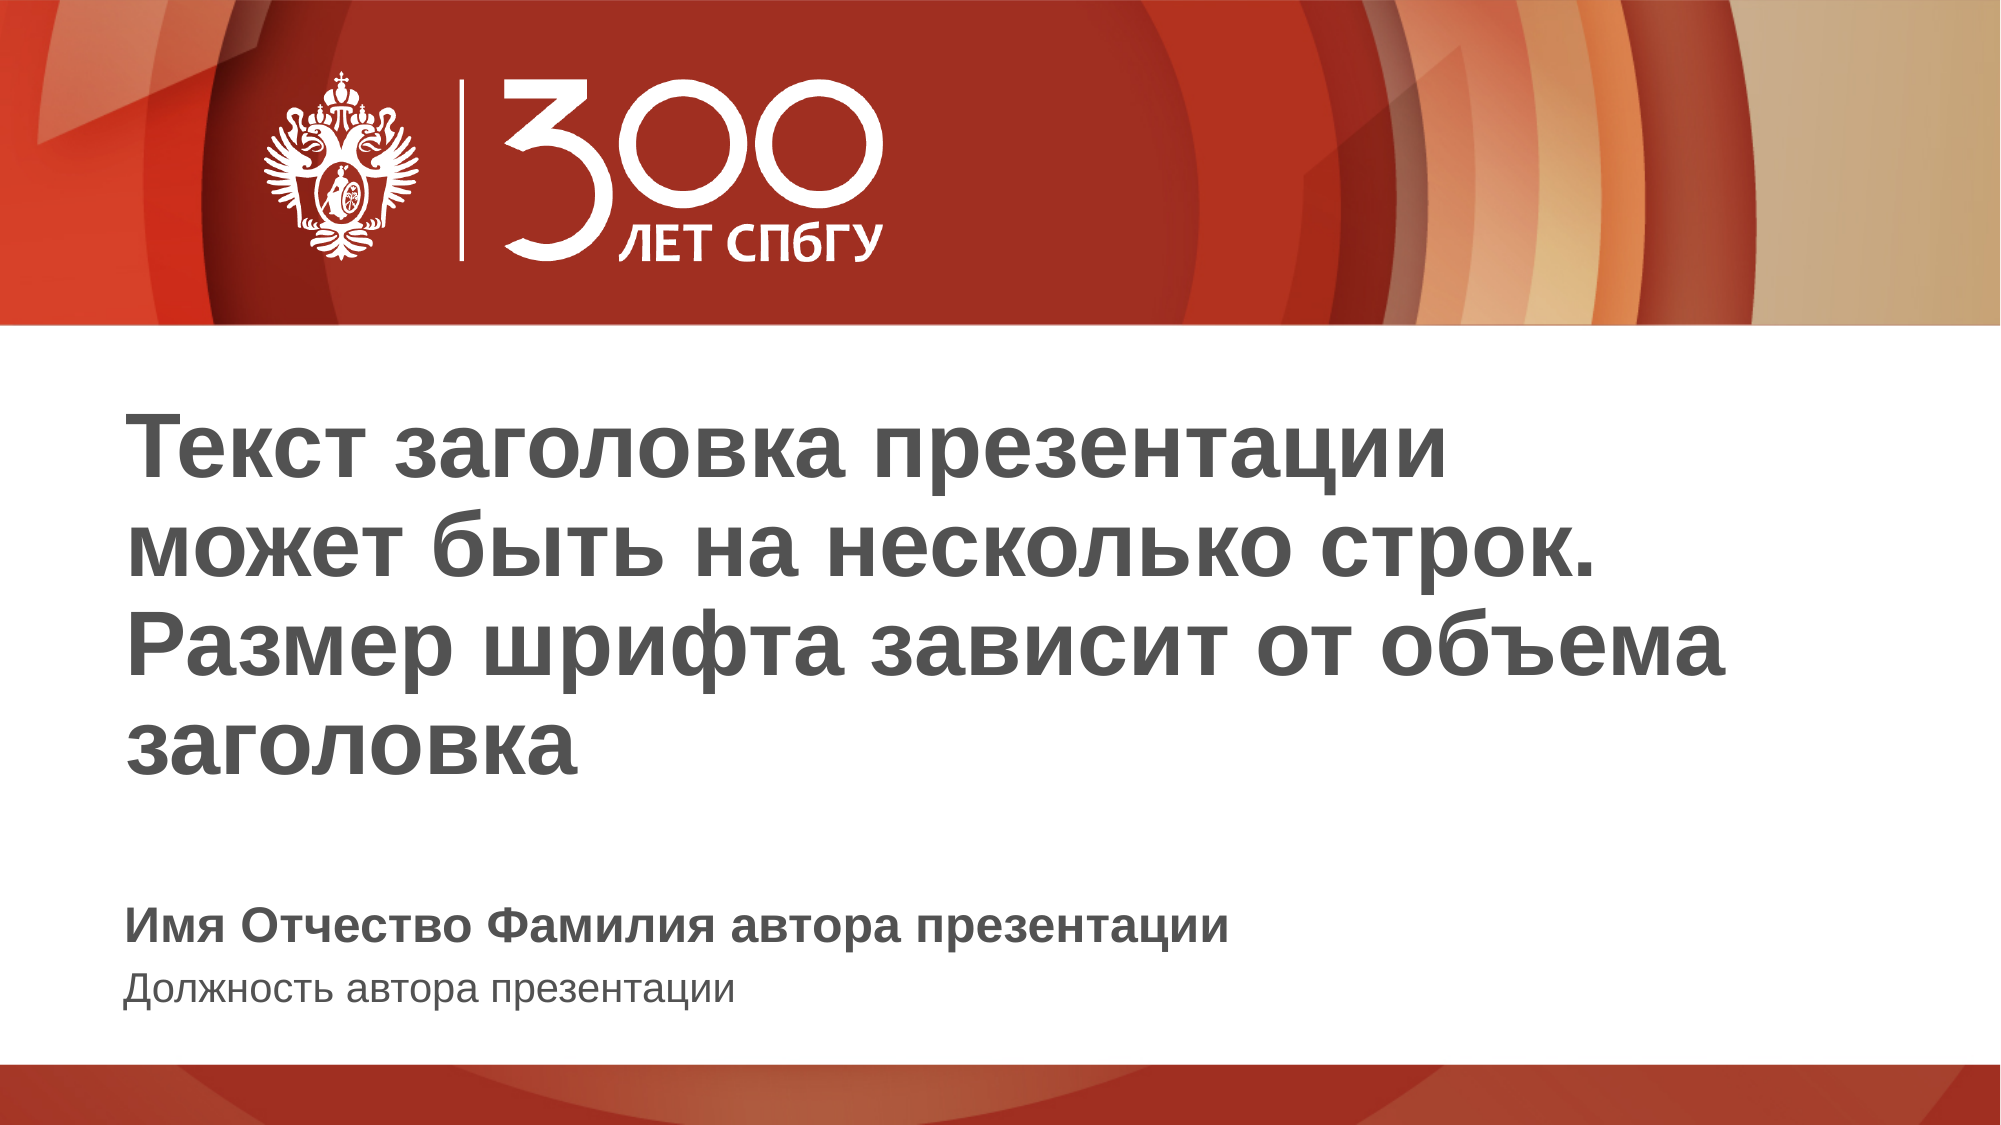

# Текст заголовка презентации может быть на несколько строк. Размер шрифта зависит от объема заголовка
Имя Отчество Фамилия автора презентации
Должность автора презентации